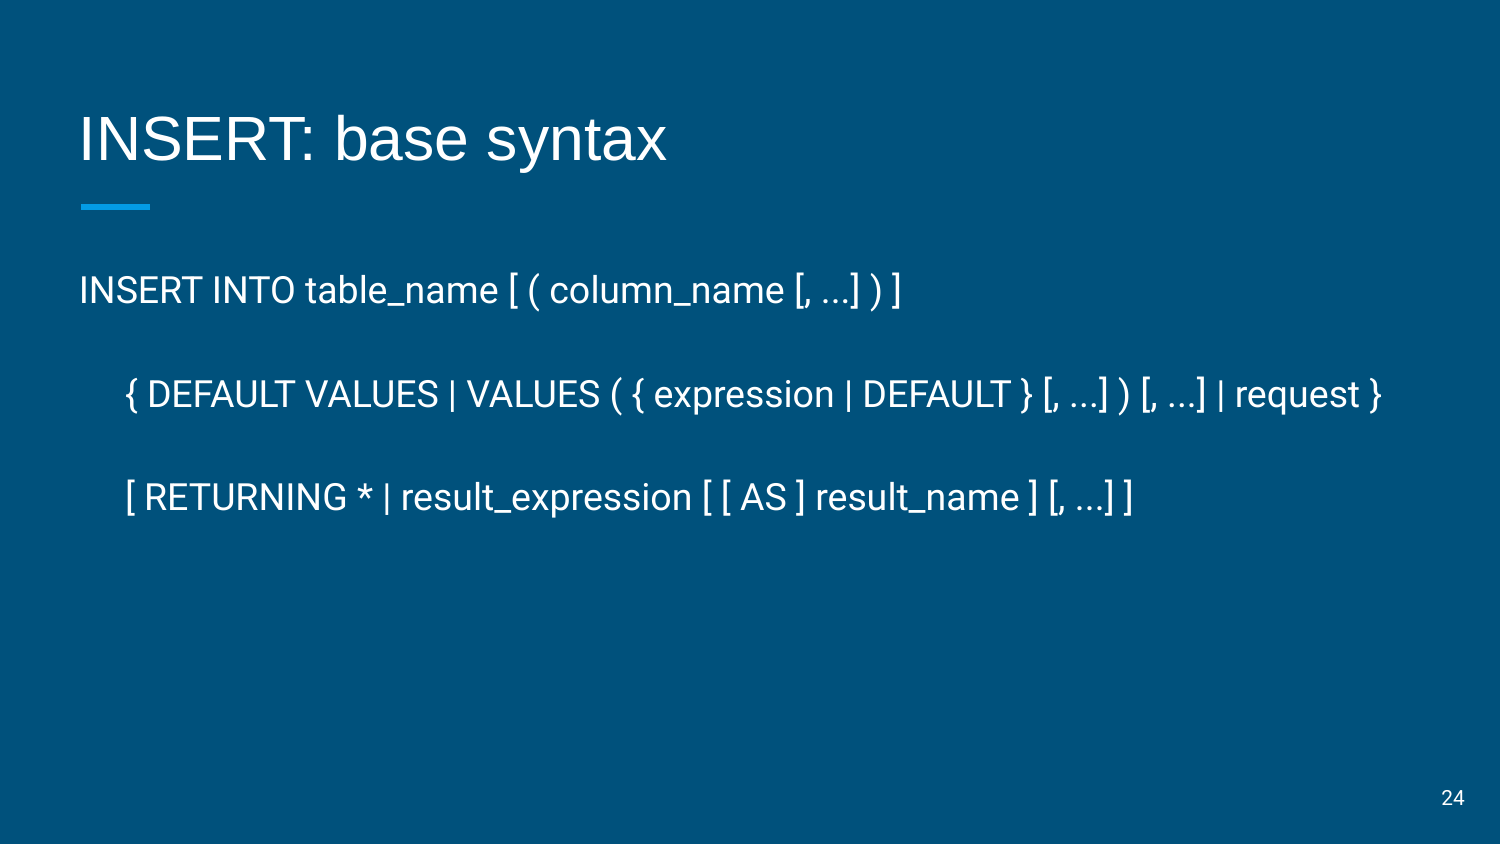

# INSERT: base syntax
INSERT INTO table_name [ ( column_name [, ...] ) ]

     { DEFAULT VALUES | VALUES ( { expression | DEFAULT } [, ...] ) [, ...] | request }

     [ RETURNING * | result_expression [ [ AS ] result_name ] [, ...] ]

24